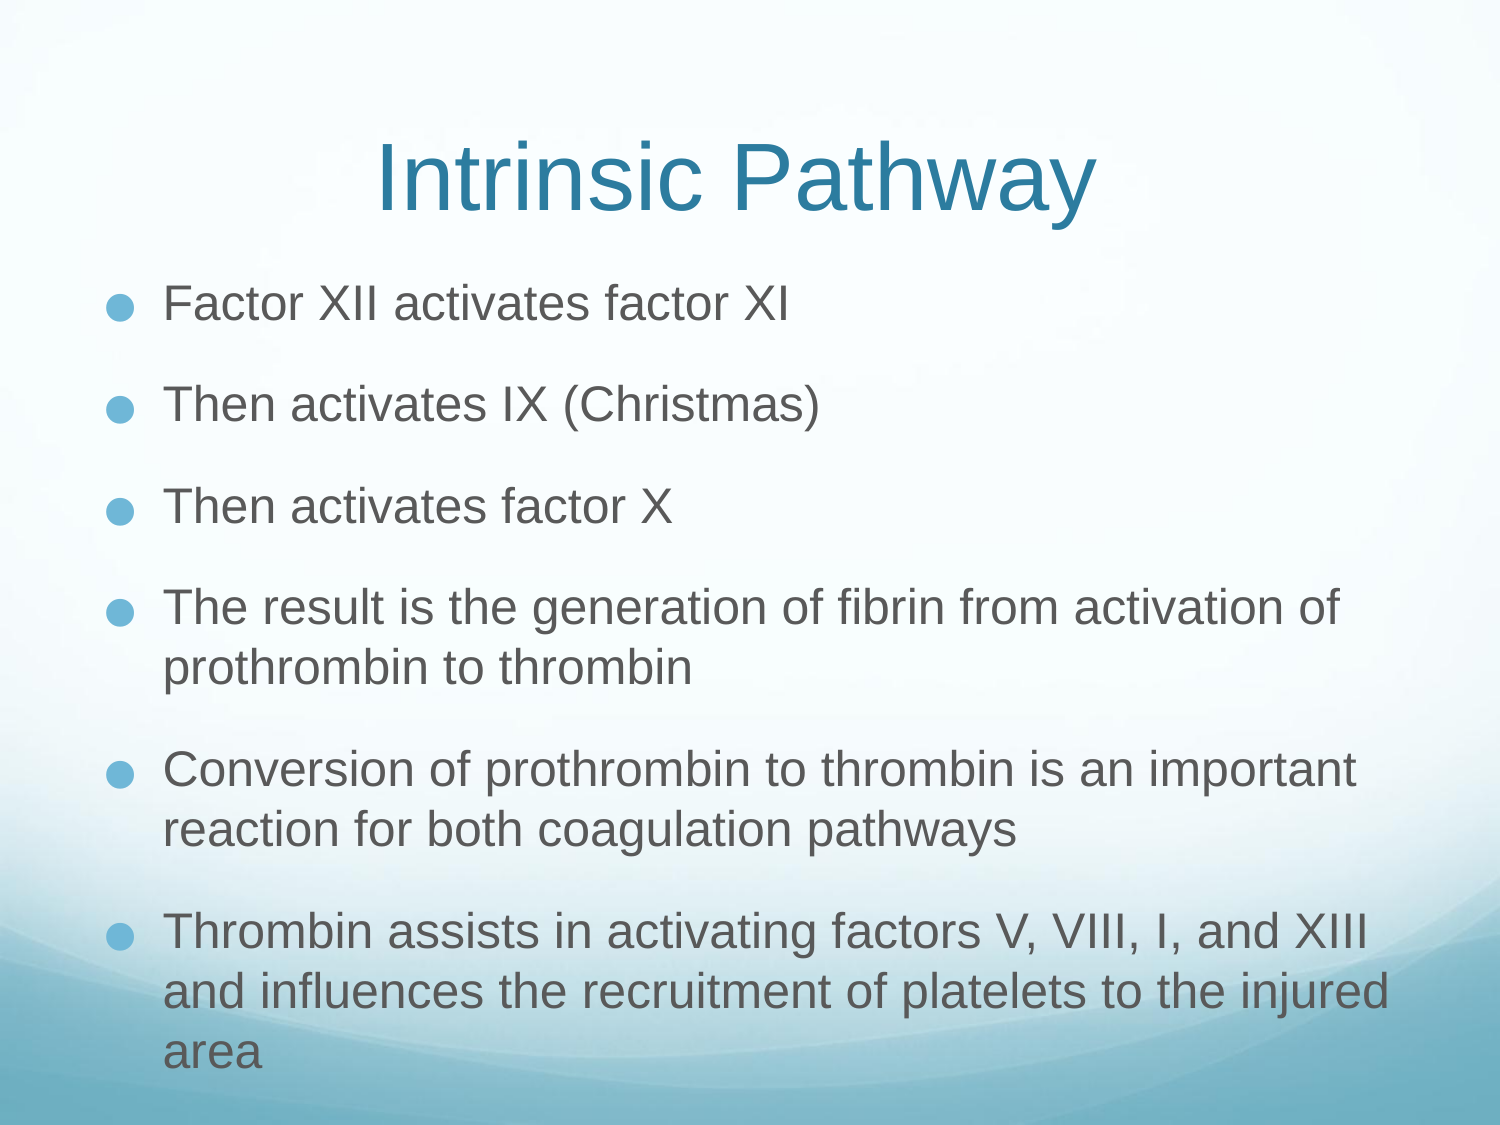

# Intrinsic Pathway
Factor XII activates factor XI
Then activates IX (Christmas)
Then activates factor X
The result is the generation of fibrin from activation of prothrombin to thrombin
Conversion of prothrombin to thrombin is an important reaction for both coagulation pathways
Thrombin assists in activating factors V, VIII, I, and XIII and influences the recruitment of platelets to the injured area